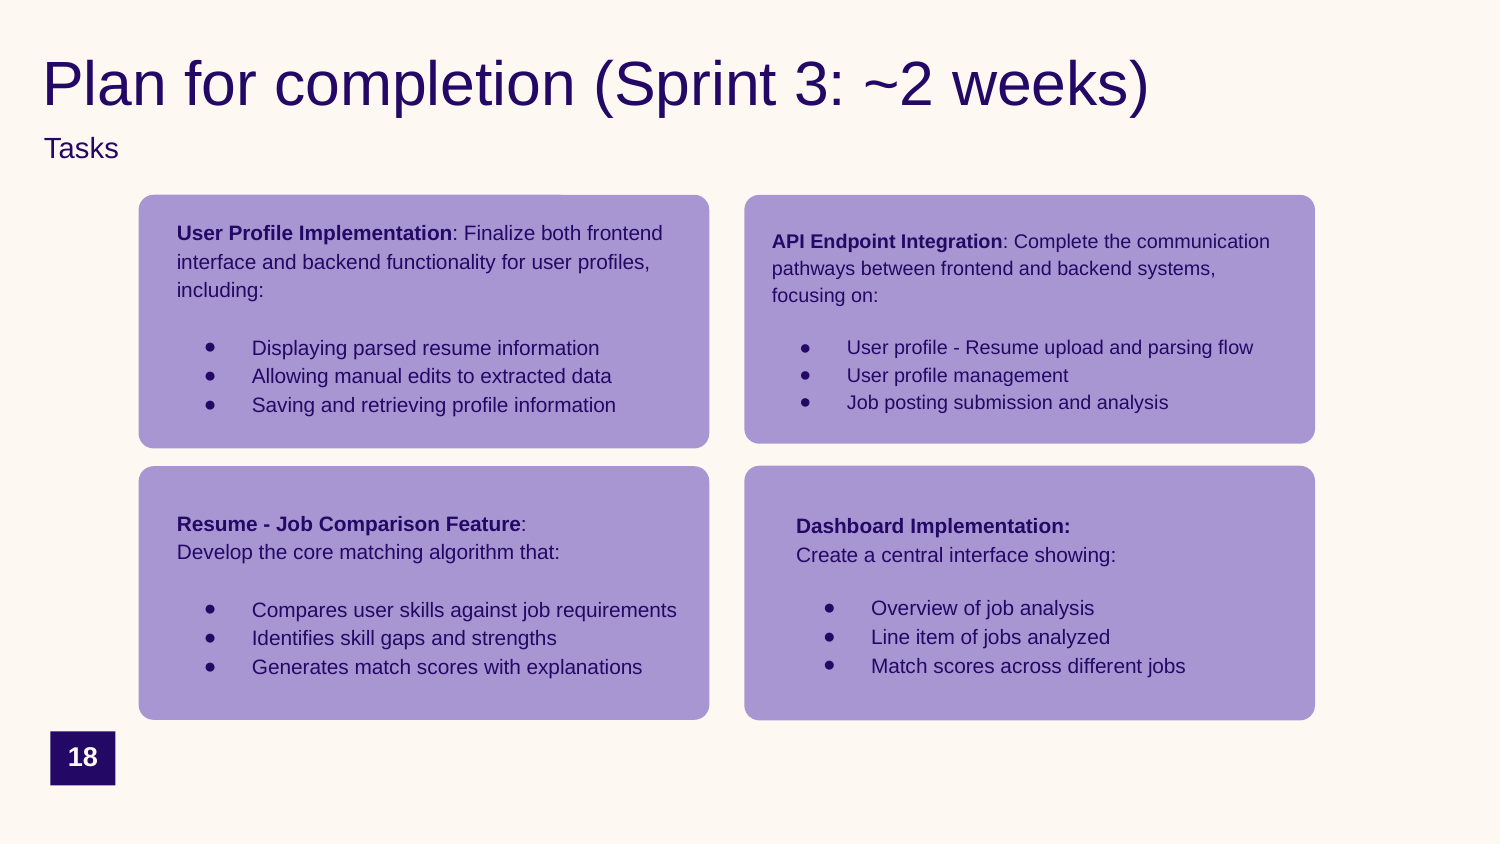

Plan for completion (Sprint 3: ~2 weeks)
Tasks
API Endpoint Integration: Complete the communication pathways between frontend and backend systems, focusing on:
User profile - Resume upload and parsing flow
User profile management
Job posting submission and analysis

User Profile Implementation: Finalize both frontend interface and backend functionality for user profiles, including:

Displaying parsed resume information
Allowing manual edits to extracted data
Saving and retrieving profile information

Resume - Job Comparison Feature:
Develop the core matching algorithm that:

Compares user skills against job requirements
Identifies skill gaps and strengths
Generates match scores with explanations
Dashboard Implementation:
Create a central interface showing:
Overview of job analysis
Line item of jobs analyzed
Match scores across different jobs
18